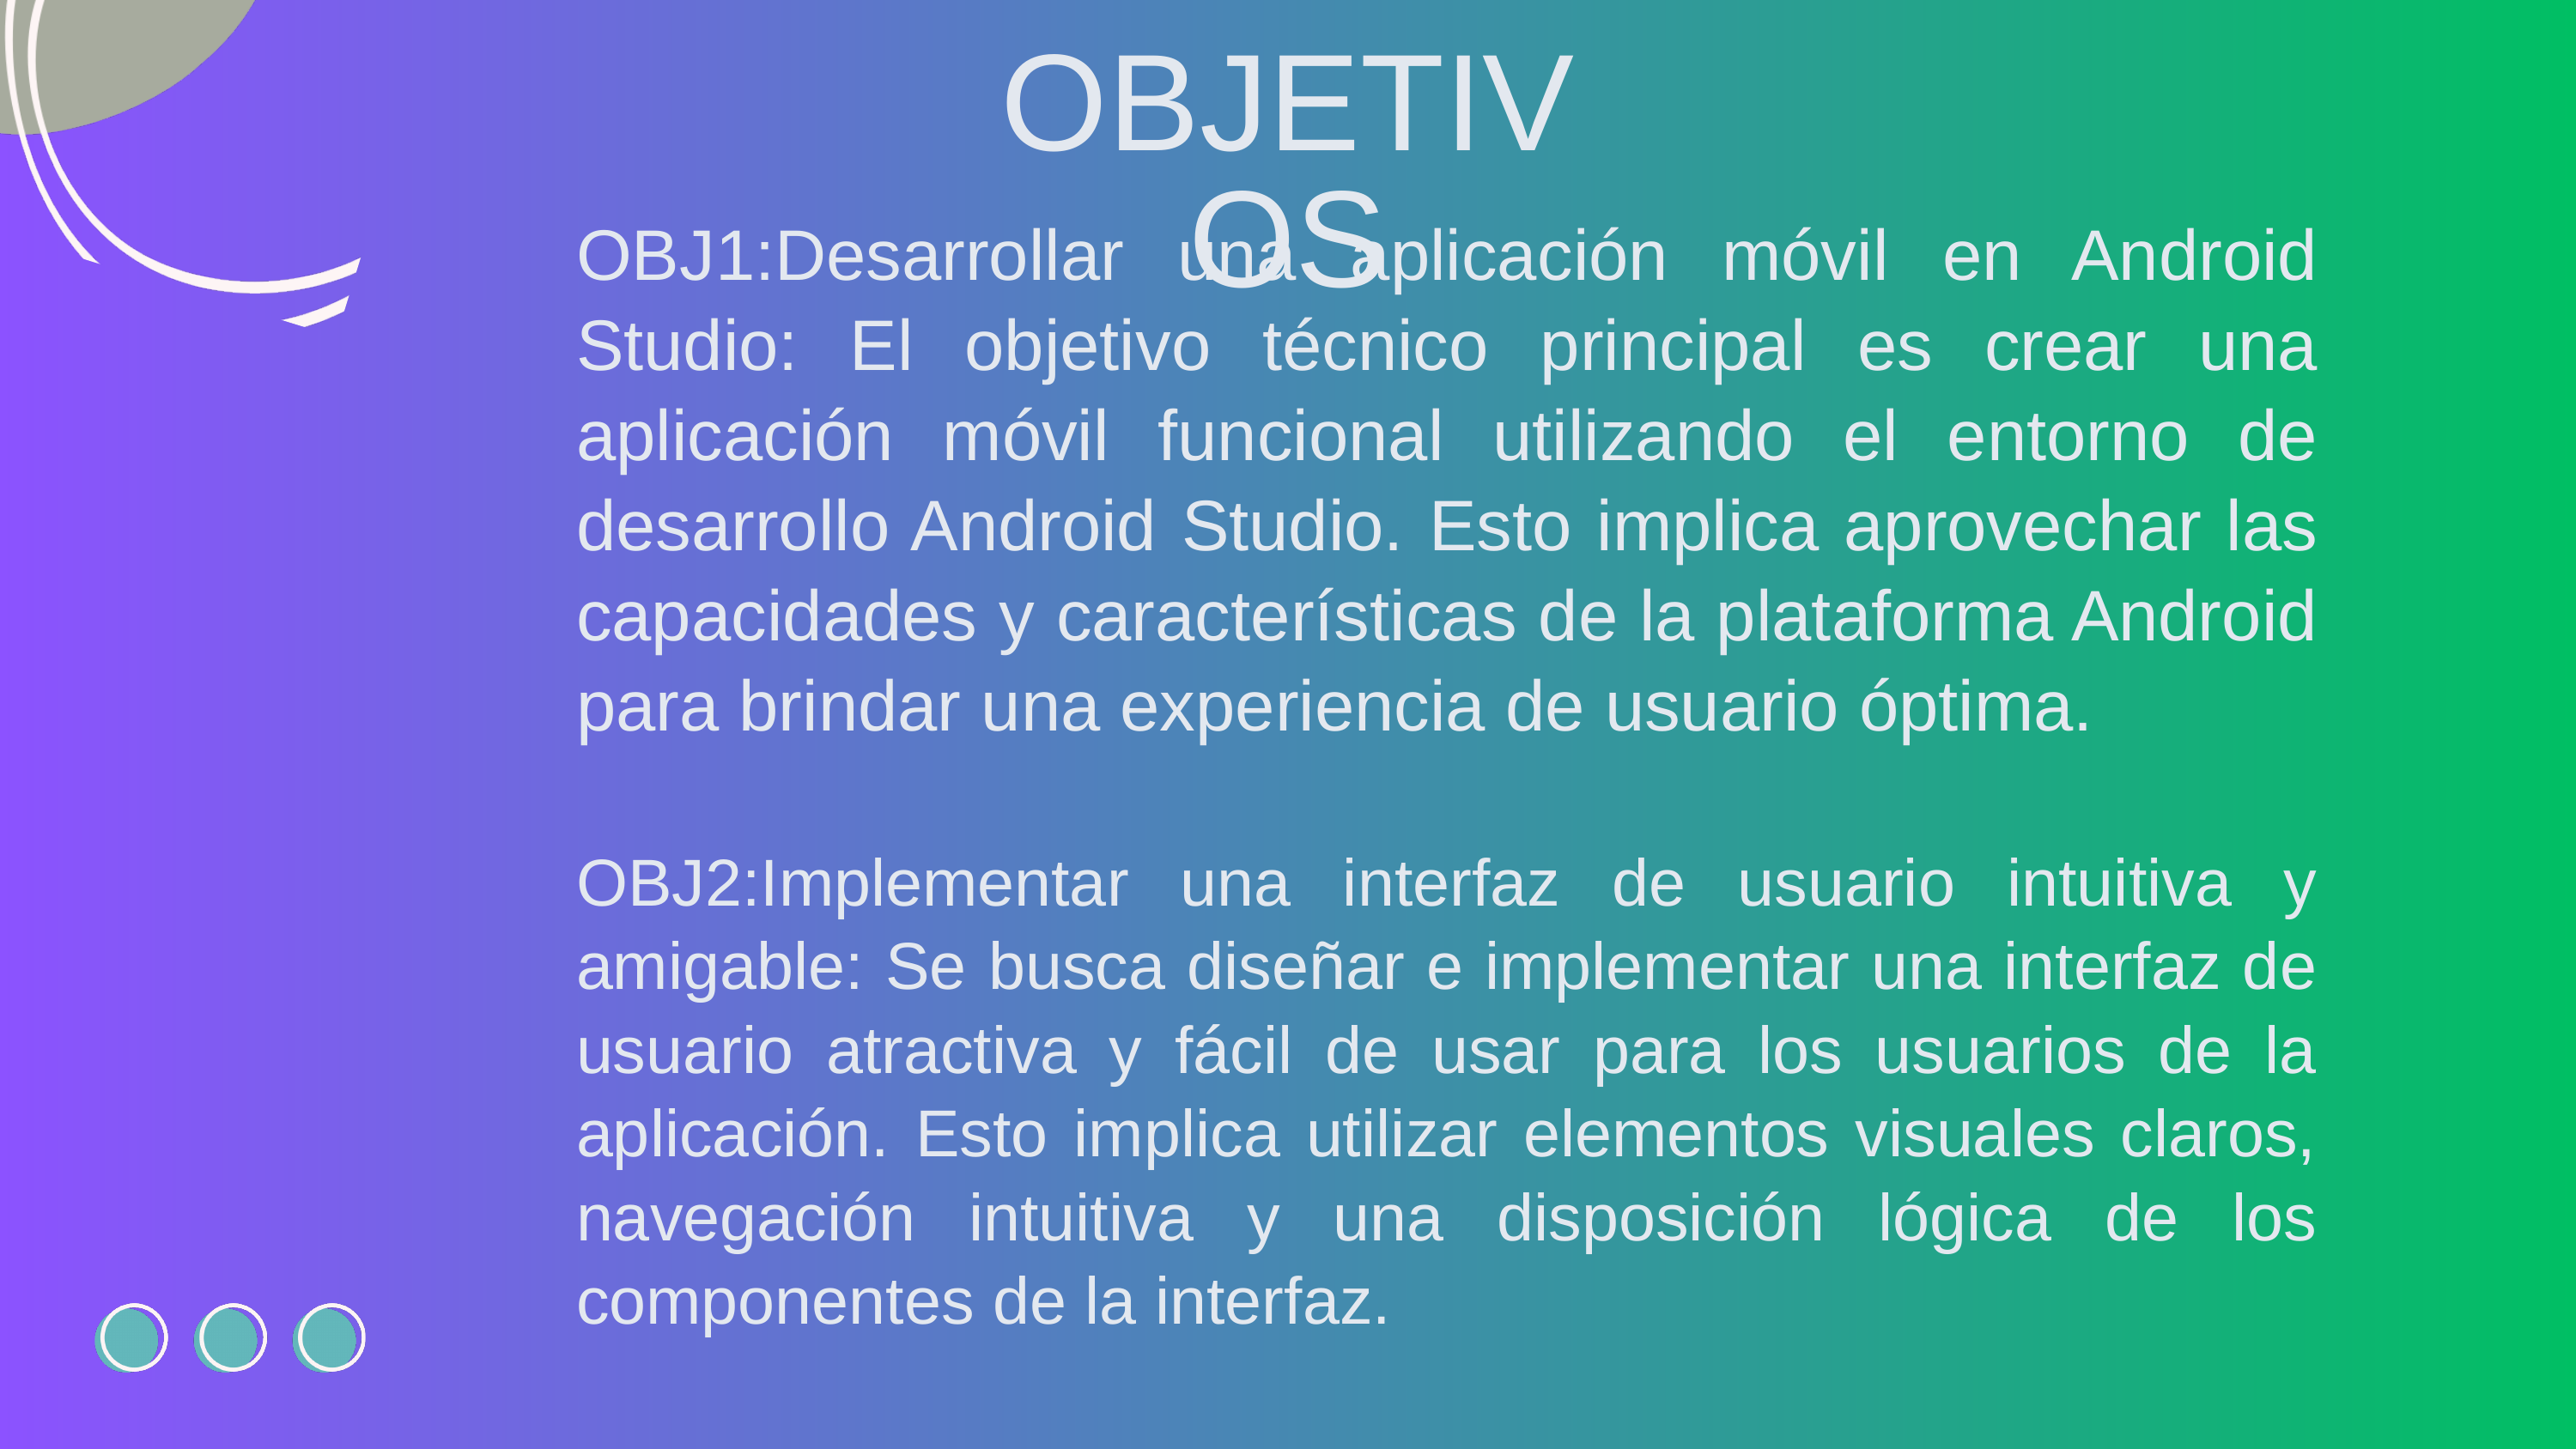

OBJETIVOS
OBJ1:Desarrollar una aplicación móvil en Android Studio: El objetivo técnico principal es crear una aplicación móvil funcional utilizando el entorno de desarrollo Android Studio. Esto implica aprovechar las capacidades y características de la plataforma Android para brindar una experiencia de usuario óptima.

OBJ2:Implementar una interfaz de usuario intuitiva y amigable: Se busca diseñar e implementar una interfaz de usuario atractiva y fácil de usar para los usuarios de la aplicación. Esto implica utilizar elementos visuales claros, navegación intuitiva y una disposición lógica de los componentes de la interfaz.